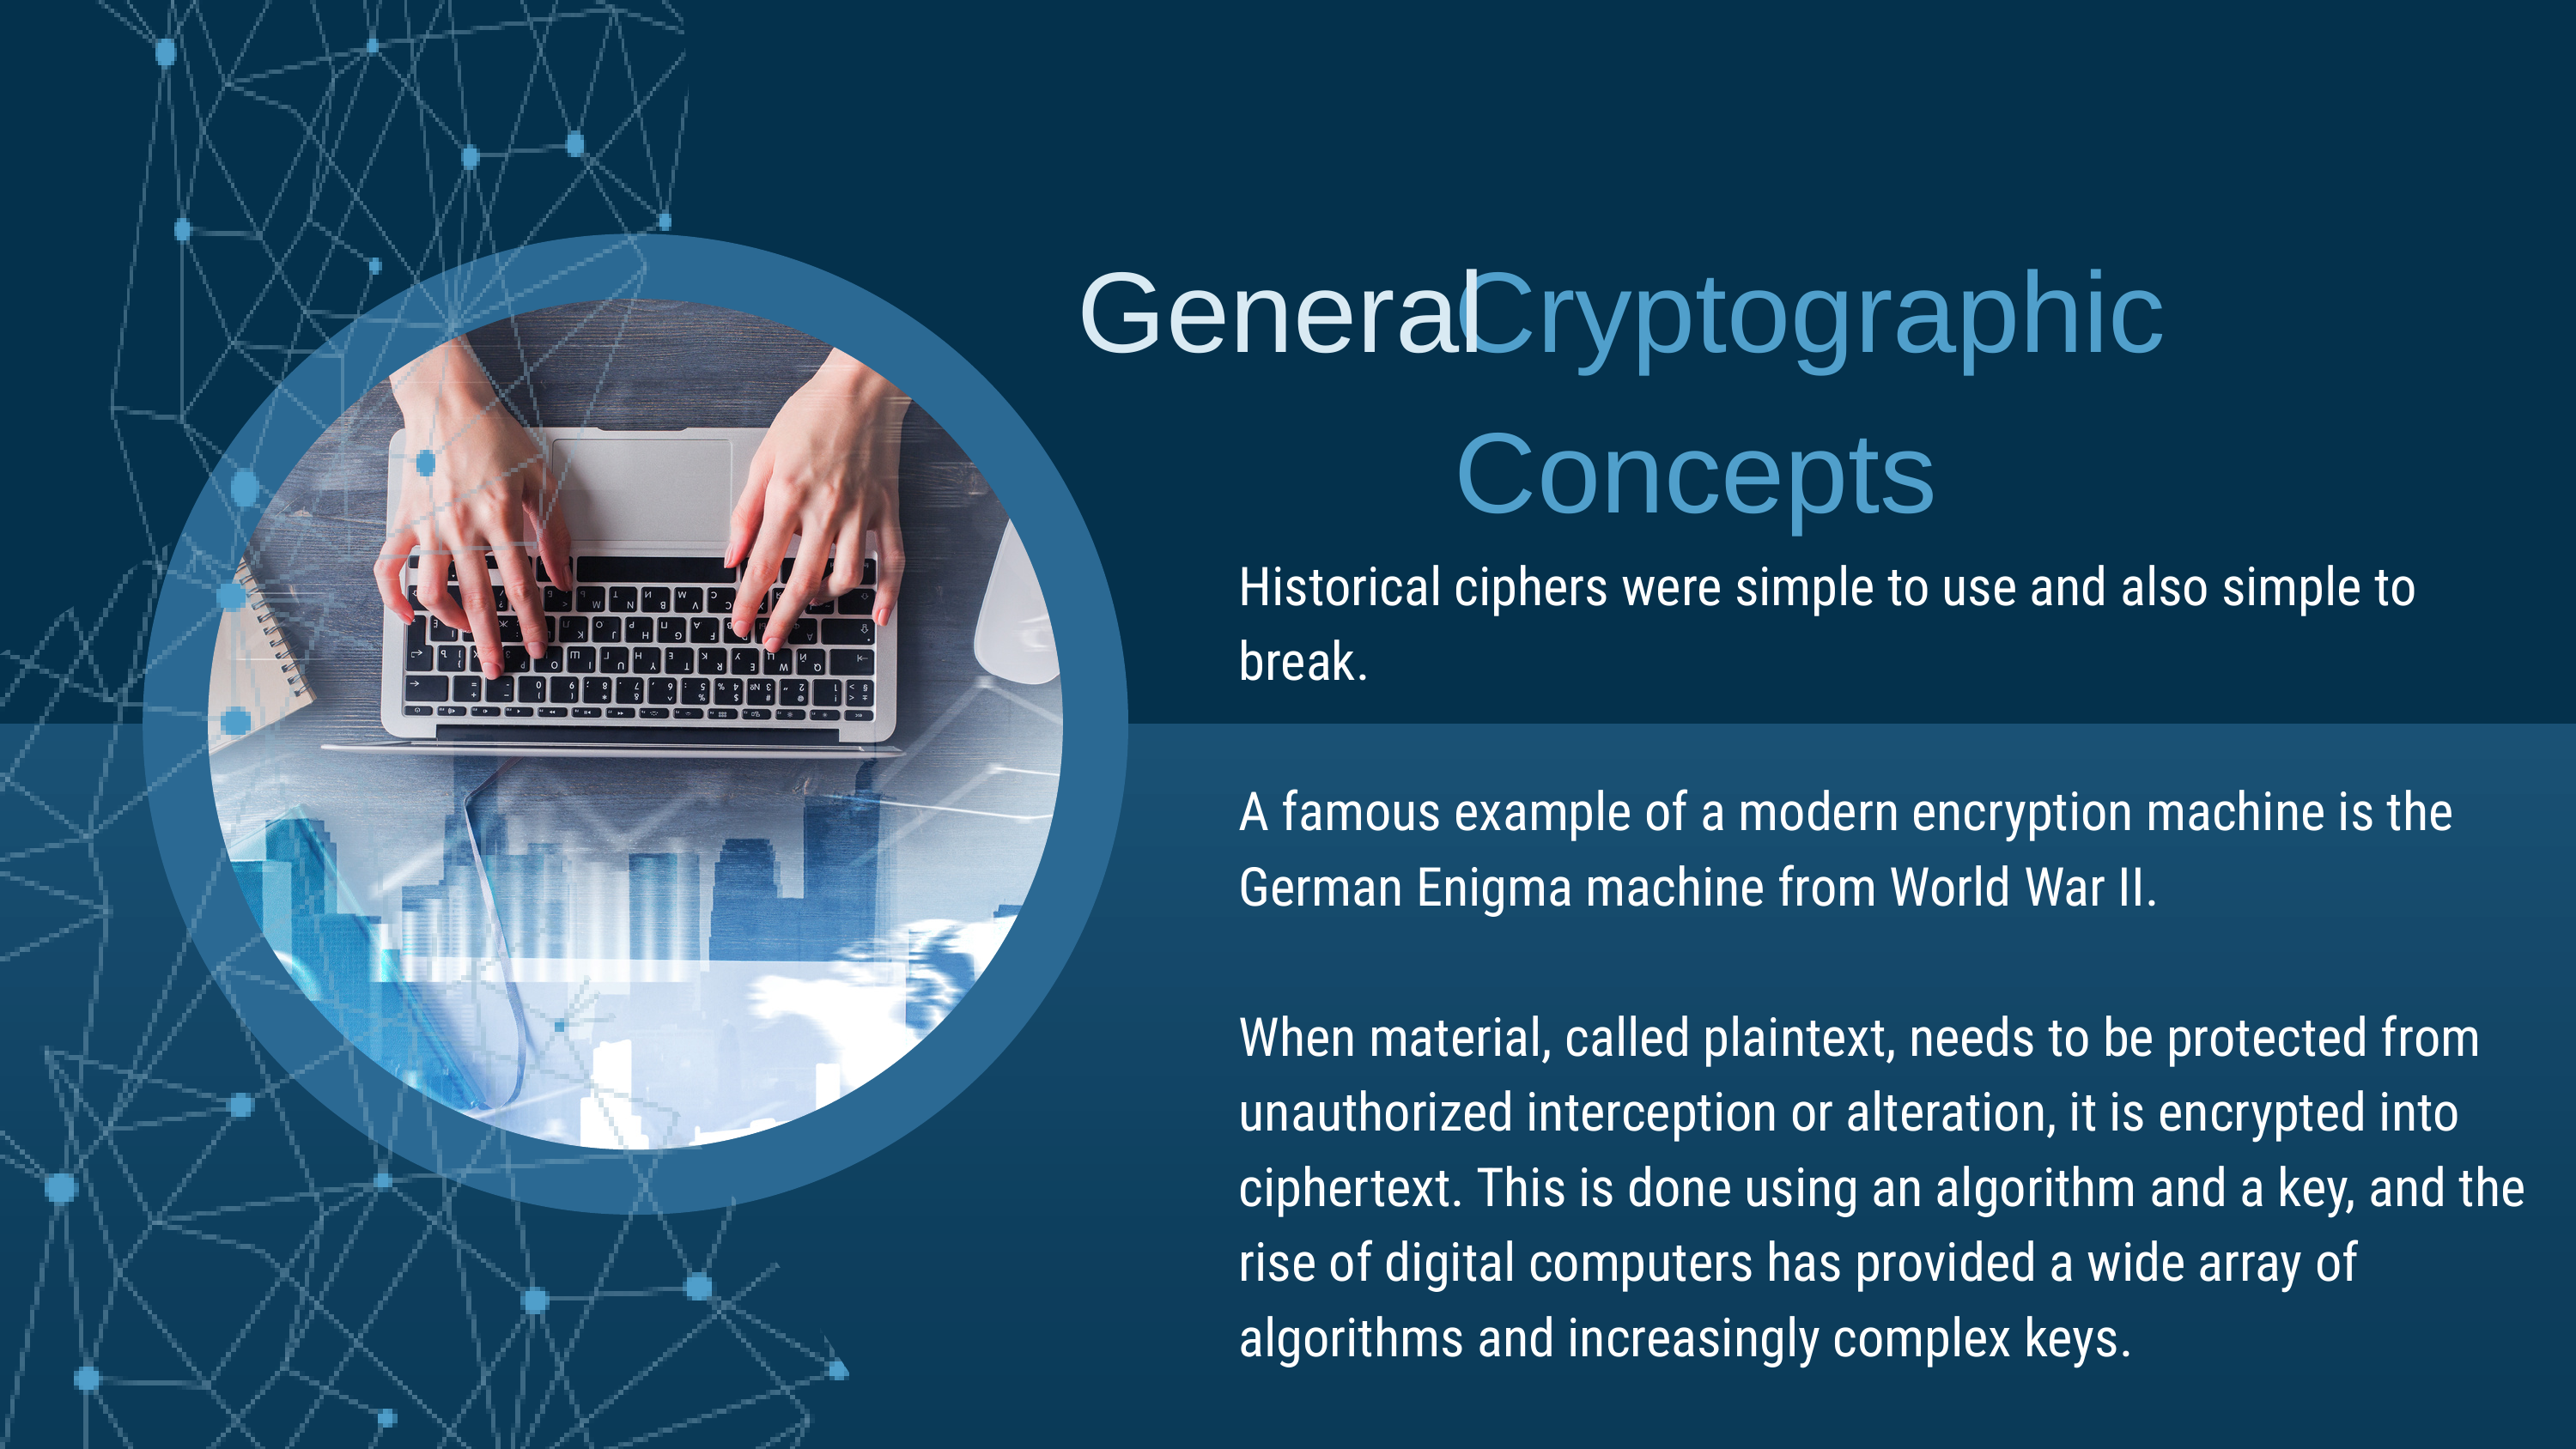

General
Cryptographic Concepts

Historical ciphers were simple to use and also simple to break.

A famous example of a modern encryption machine is the German Enigma machine from World War II.

When material, called plaintext, needs to be protected from unauthorized interception or alteration, it is encrypted into ciphertext. This is done using an algorithm and a key, and the rise of digital computers has provided a wide array of algorithms and increasingly complex keys.